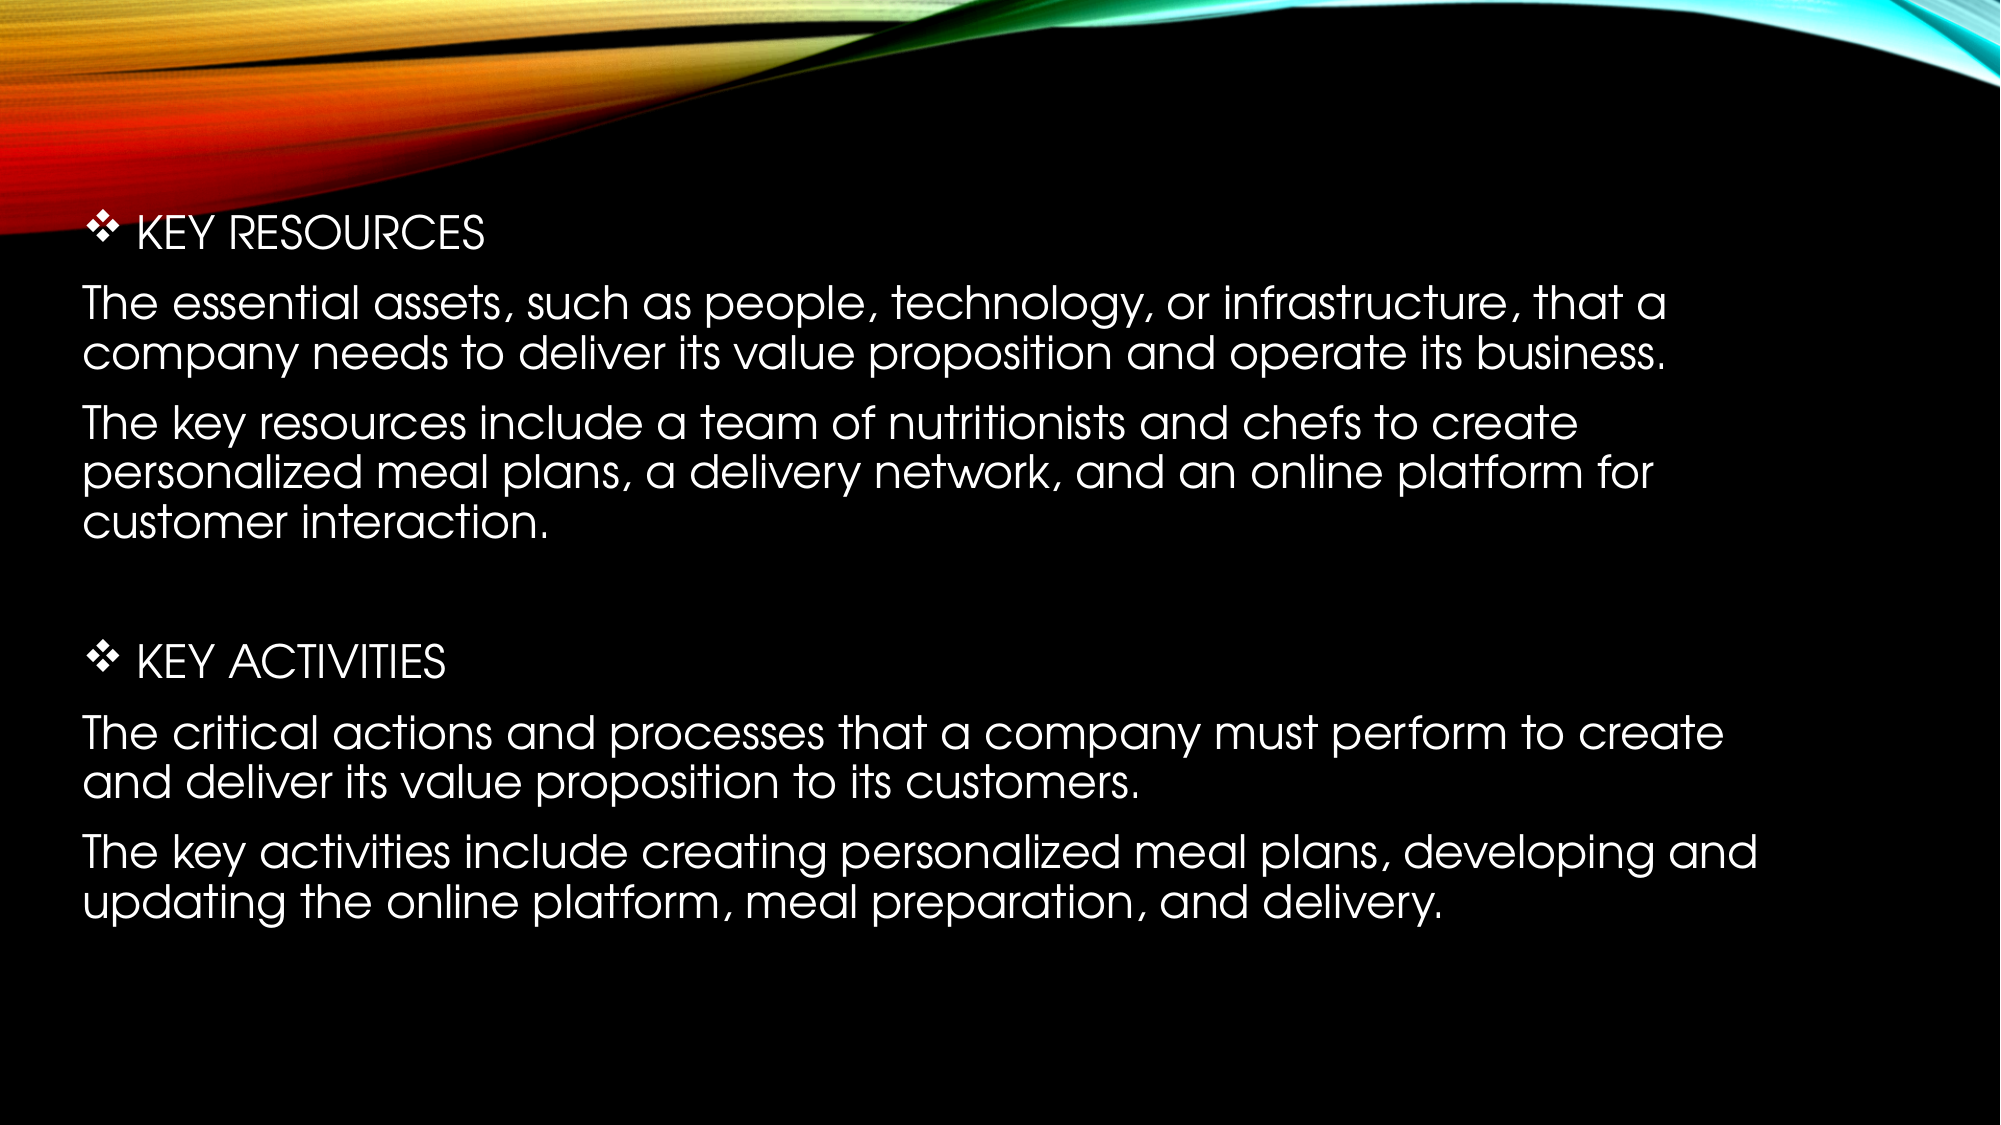

KEY RESOURCES
The essential assets, such as people, technology, or infrastructure, that a company needs to deliver its value proposition and operate its business.
The key resources include a team of nutritionists and chefs to create personalized meal plans, a delivery network, and an online platform for customer interaction.

 KEY ACTIVITIES
The critical actions and processes that a company must perform to create and deliver its value proposition to its customers.
The key activities include creating personalized meal plans, developing and updating the online platform, meal preparation, and delivery.